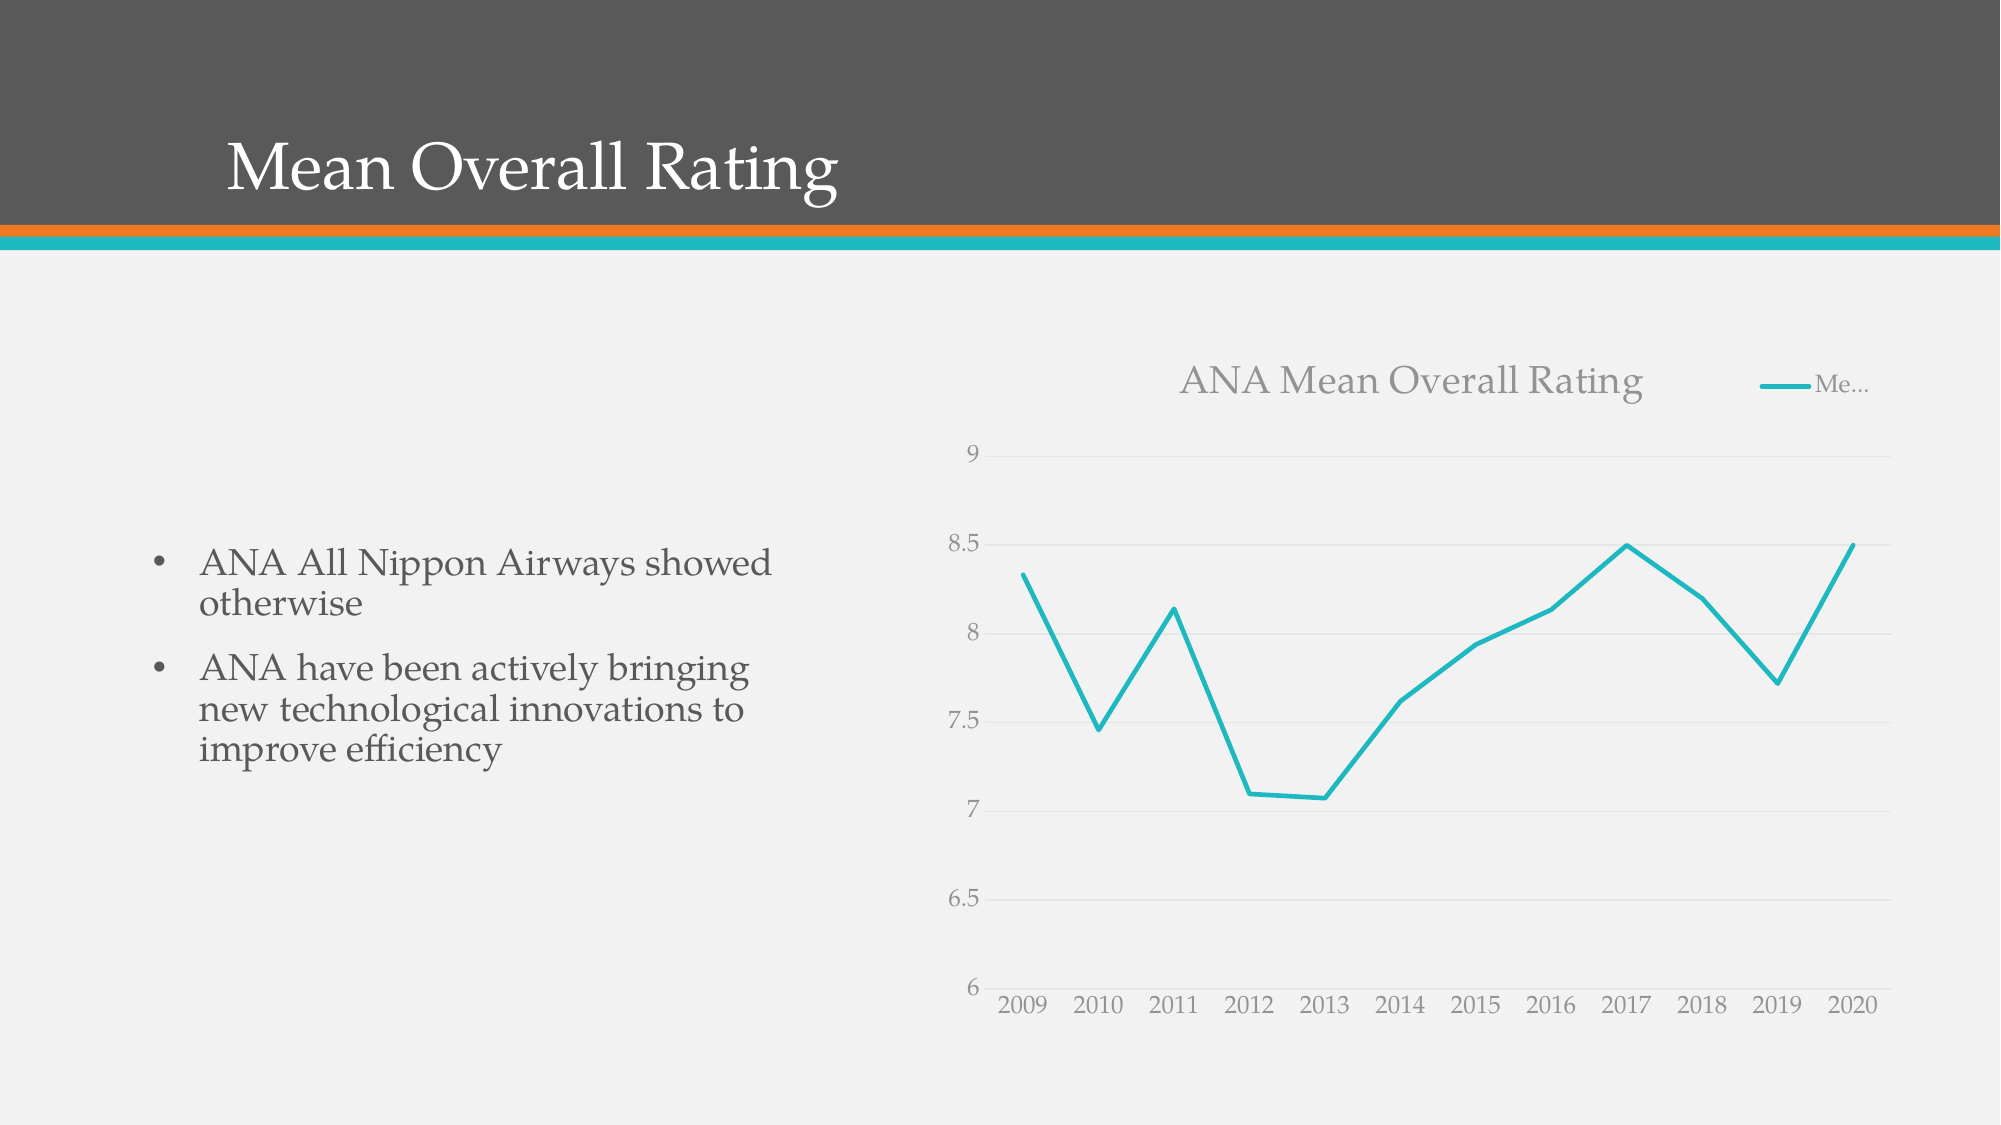

# Mean Overall Rating
ANA All Nippon Airways showed otherwise
ANA have been actively bringing new technological innovations to improve efficiency

### Chart: ANA Mean Overall Rating

| Category | Mean Rating |
|---|---|
| 2009 | 8.333 |
| 2010 | 7.458 |
| 2011 | 8.142 |
| 2012 | 7.098 |
| 2013 | 7.074 |
| 2014 | 7.62 |
| 2015 | 7.94 |
| 2016 | 8.137 |
| 2017 | 8.5 |
| 2018 | 8.2 |
| 2019 | 7.72 |
| 2020 | 8.5 |